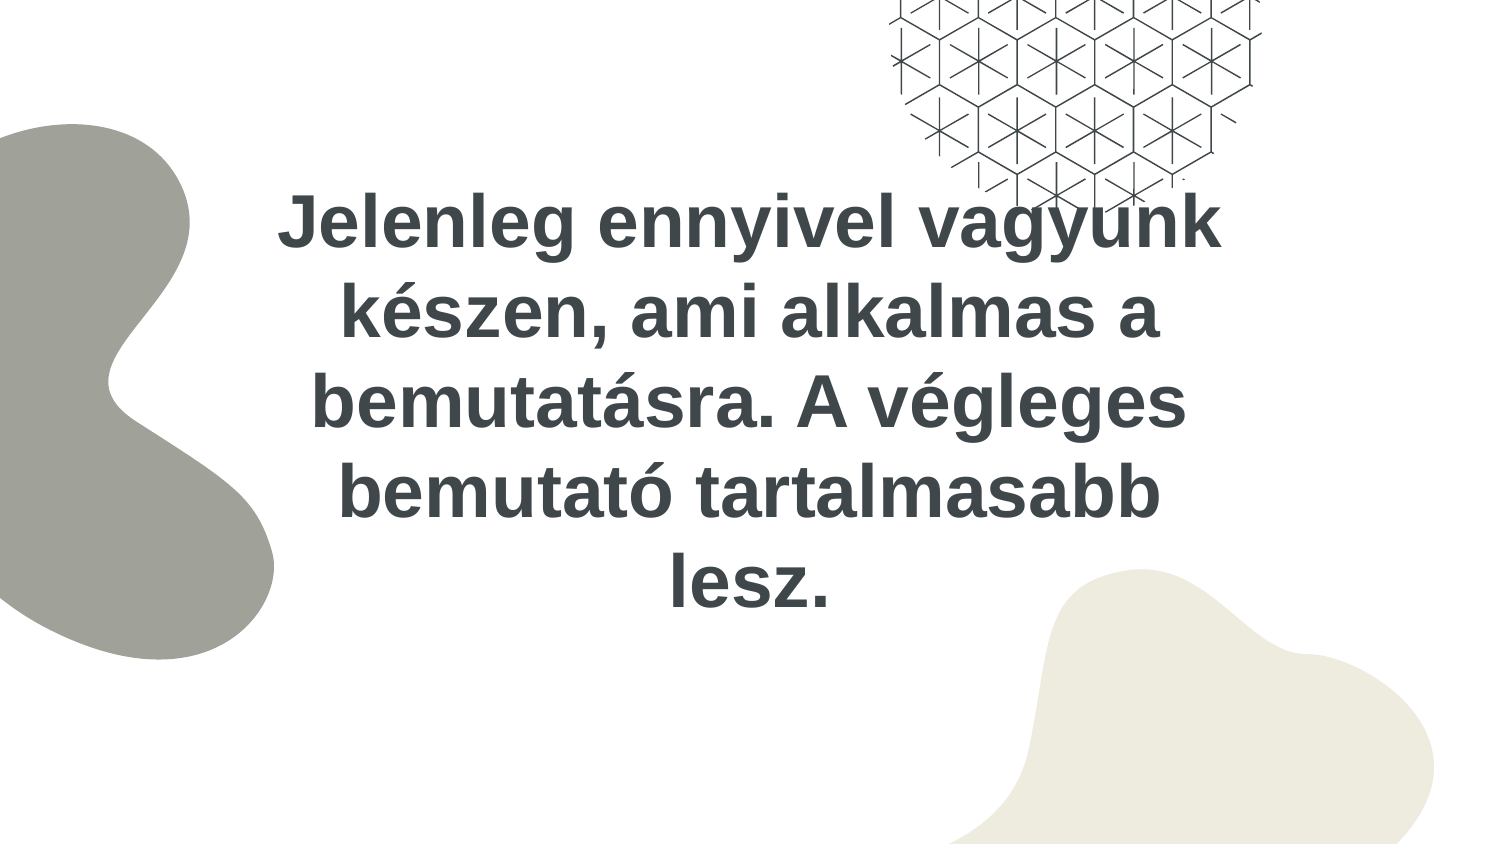

# Jelenleg ennyivel vagyunk készen, ami alkalmas a bemutatásra. A végleges bemutató tartalmasabb lesz.